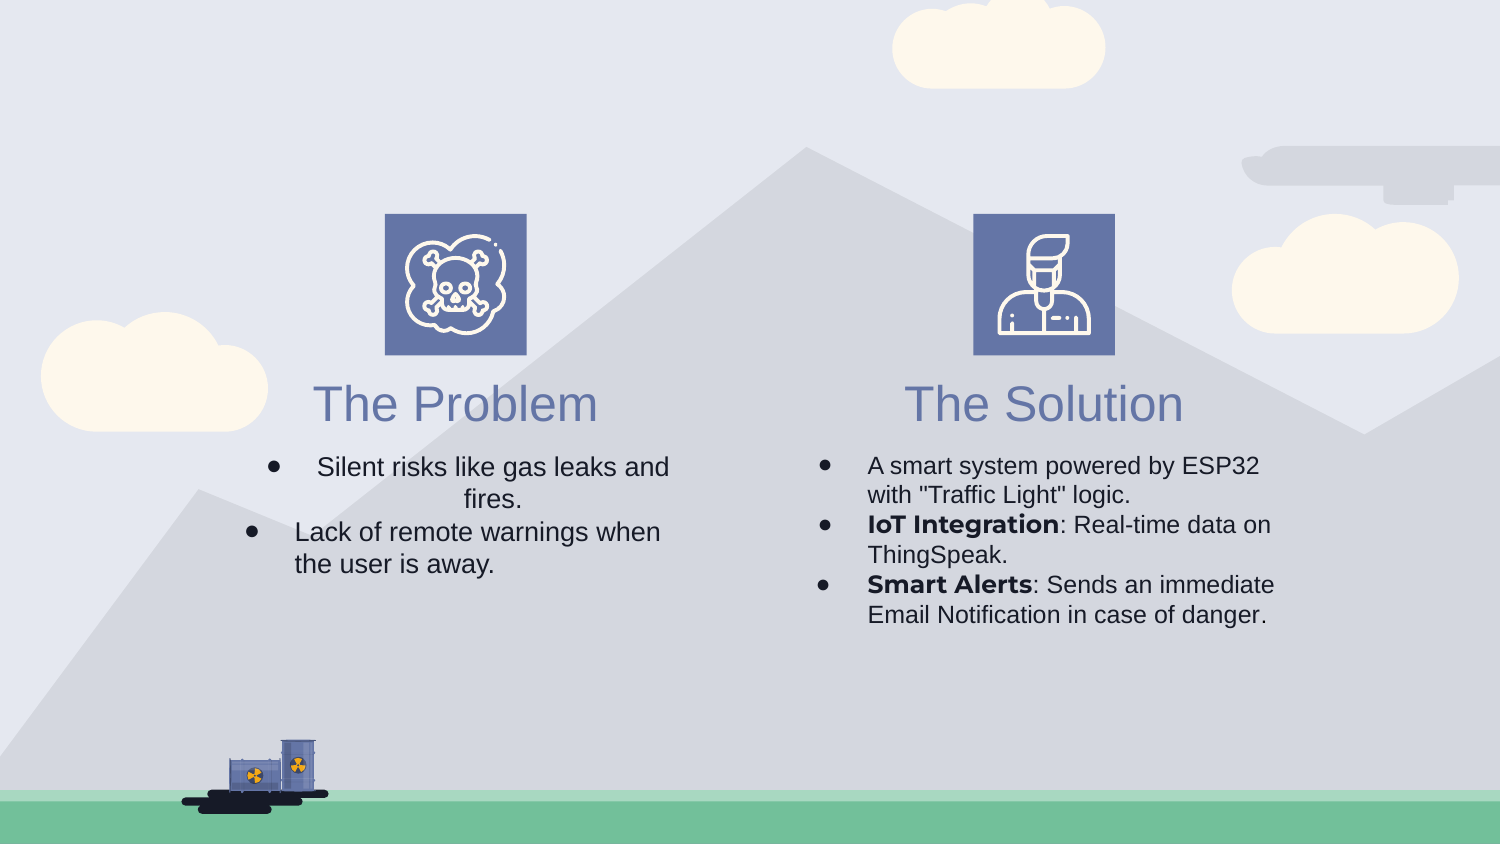

The Problem
The Solution
Silent risks like gas leaks and fires.
Lack of remote warnings when the user is away.

A smart system powered by ESP32 with "Traffic Light" logic.
IoT Integration: Real-time data on ThingSpeak.
Smart Alerts: Sends an immediate Email Notification in case of danger.